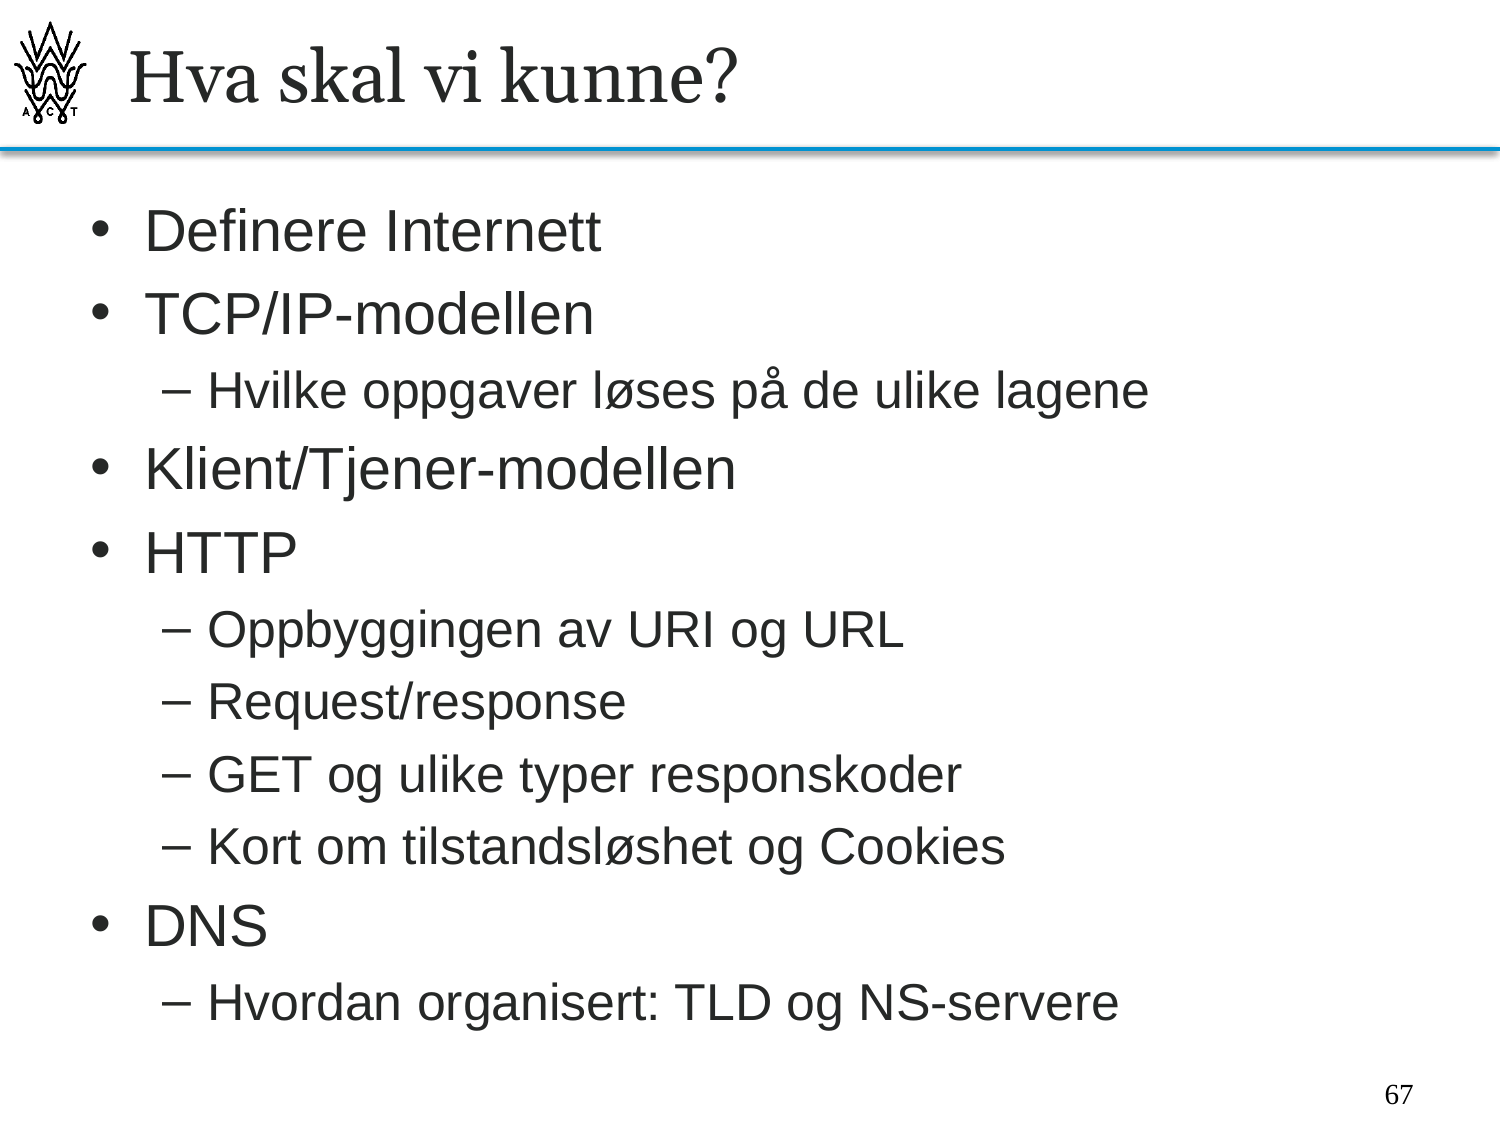

# Hva skal vi kunne?
Definere Internett
TCP/IP-modellen
Hvilke oppgaver løses på de ulike lagene
Klient/Tjener-modellen
HTTP
Oppbyggingen av URI og URL
Request/response
GET og ulike typer responskoder
Kort om tilstandsløshet og Cookies
DNS
Hvordan organisert: TLD og NS-servere
67